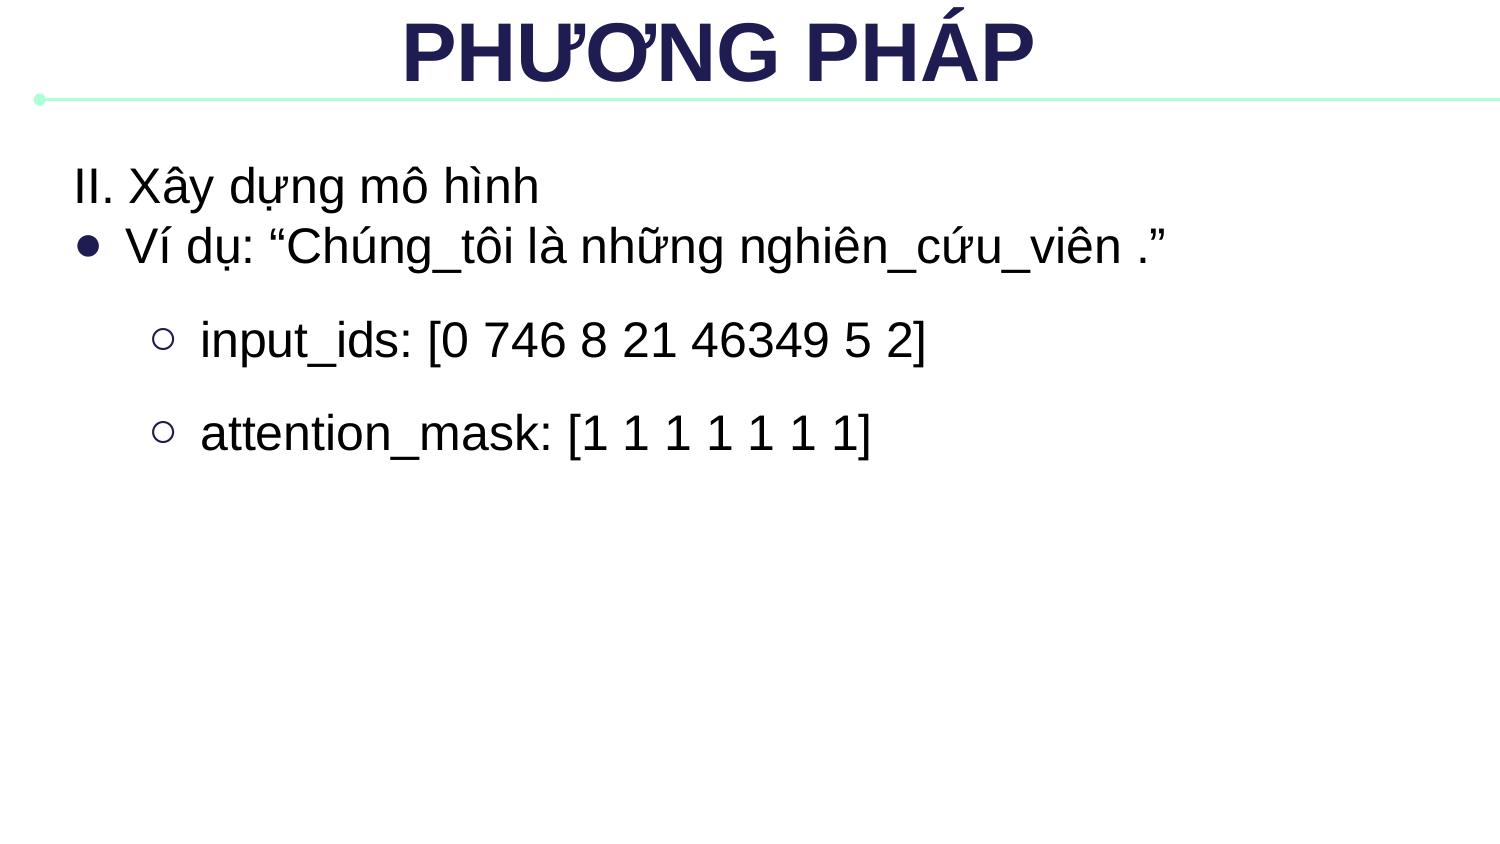

# Phương pháp
II. Xây dựng mô hình
Ví dụ: “Chúng_tôi là những nghiên_cứu_viên .”
input_ids: [0 746 8 21 46349 5 2]
attention_mask: [1 1 1 1 1 1 1]